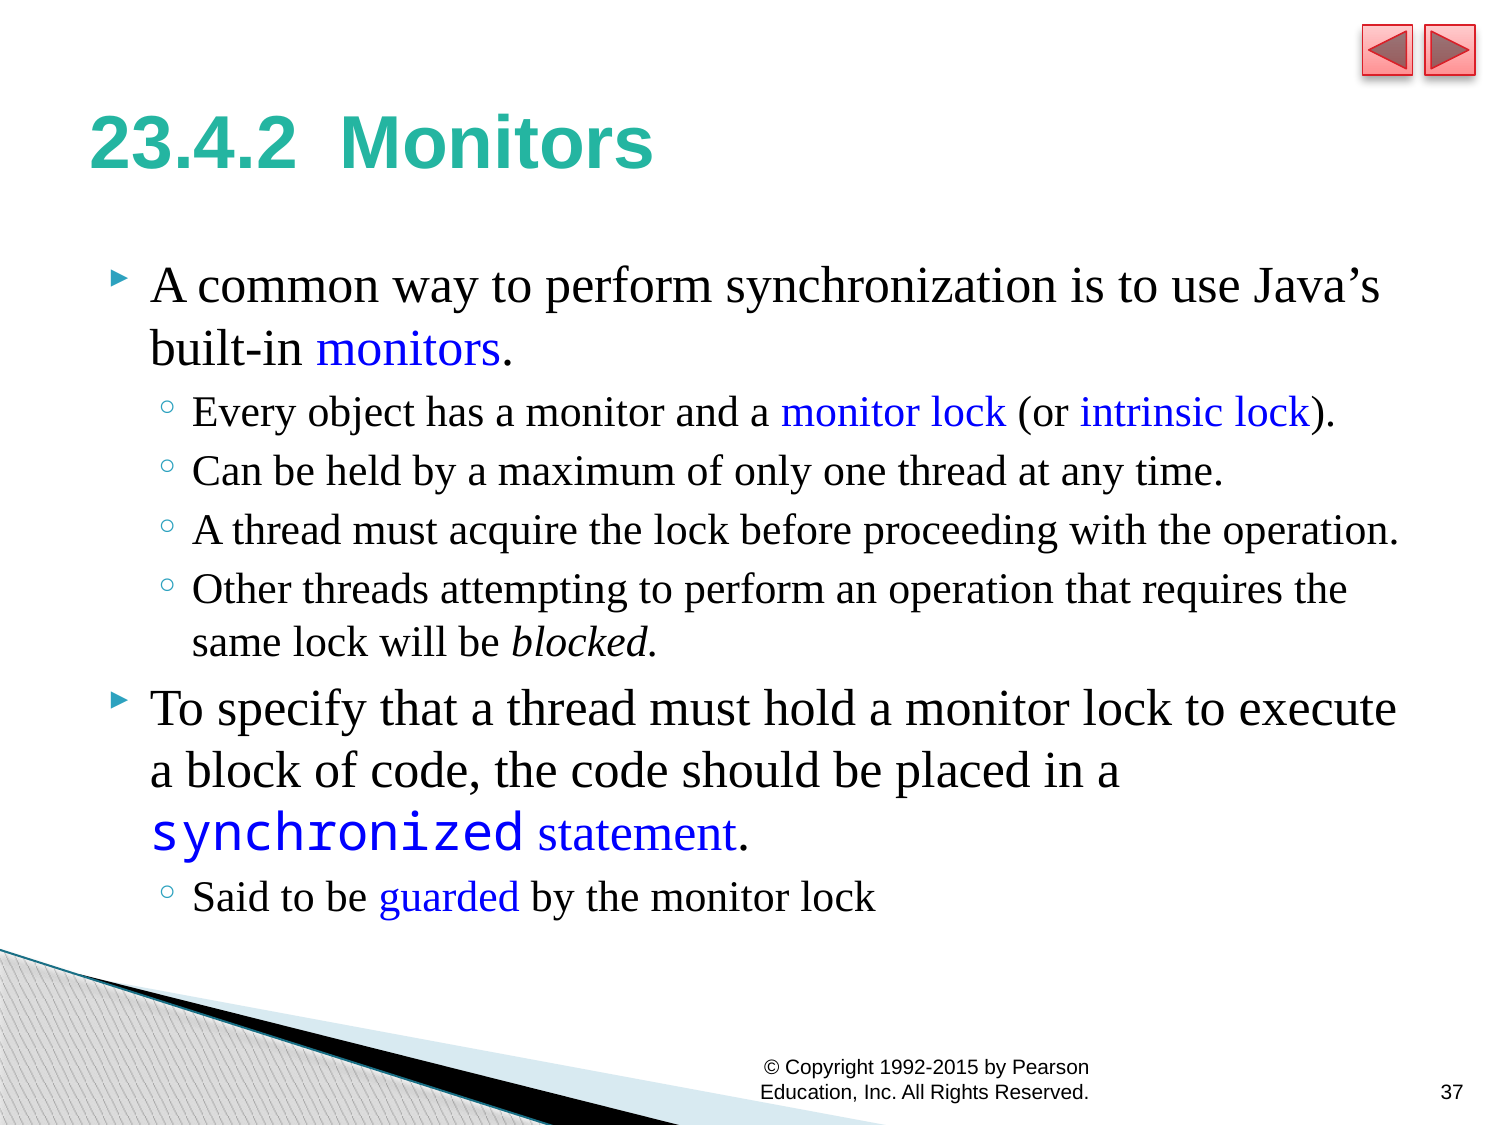

# 23.4.2  Monitors
A common way to perform synchronization is to use Java’s built-in monitors.
Every object has a monitor and a monitor lock (or intrinsic lock).
Can be held by a maximum of only one thread at any time.
A thread must acquire the lock before proceeding with the operation.
Other threads attempting to perform an operation that requires the same lock will be blocked.
To specify that a thread must hold a monitor lock to execute a block of code, the code should be placed in a synchronized statement.
Said to be guarded by the monitor lock
© Copyright 1992-2015 by Pearson Education, Inc. All Rights Reserved.
37